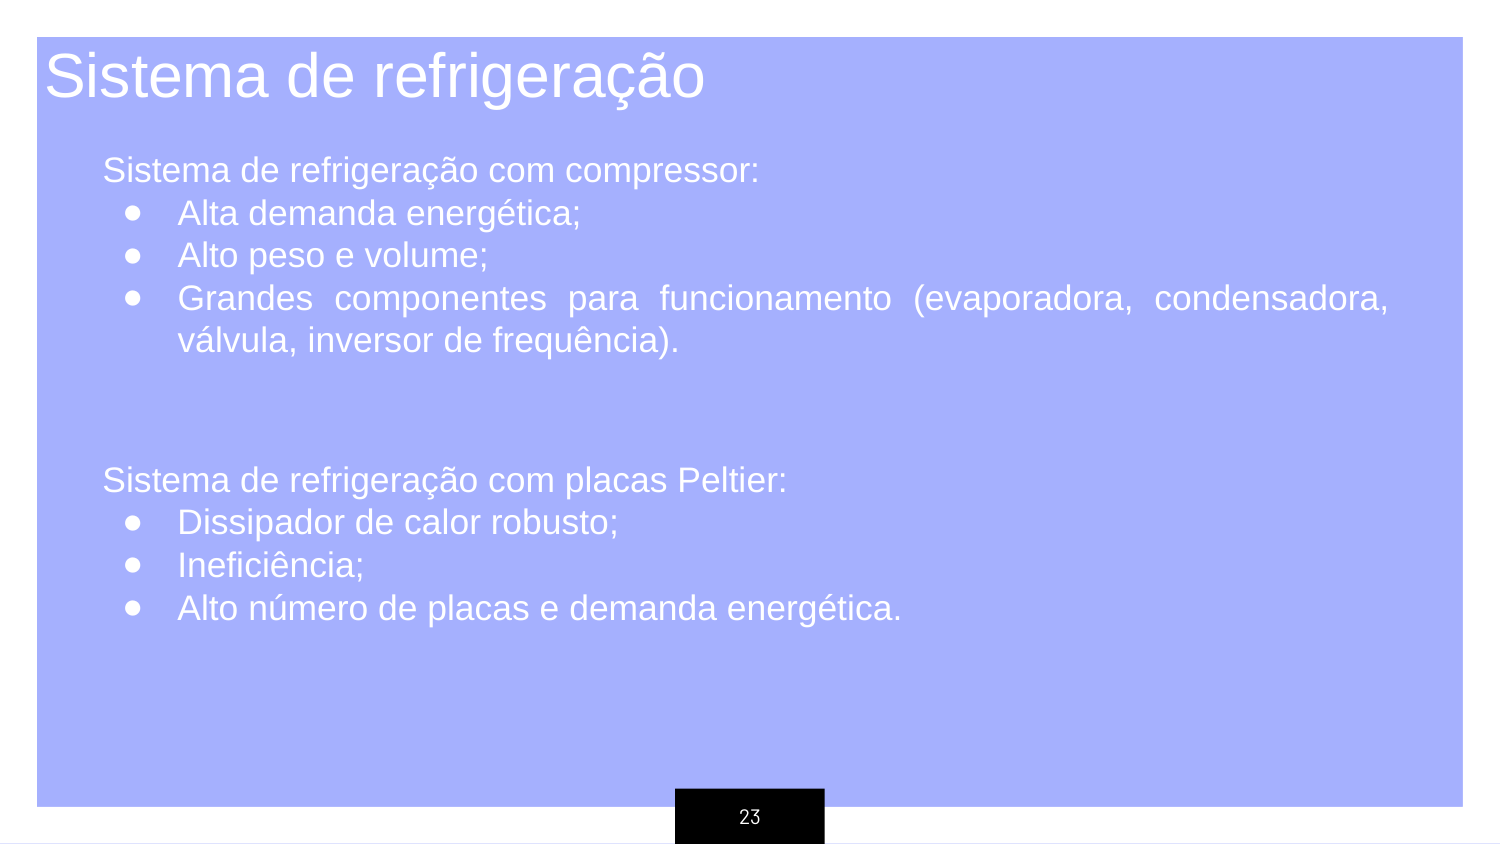

Sistema de refrigeração
Sistema de refrigeração com compressor:
Alta demanda energética;
Alto peso e volume;
Grandes componentes para funcionamento (evaporadora, condensadora, válvula, inversor de frequência).
Sistema de refrigeração com placas Peltier:
Dissipador de calor robusto;
Ineficiência;
Alto número de placas e demanda energética.
23